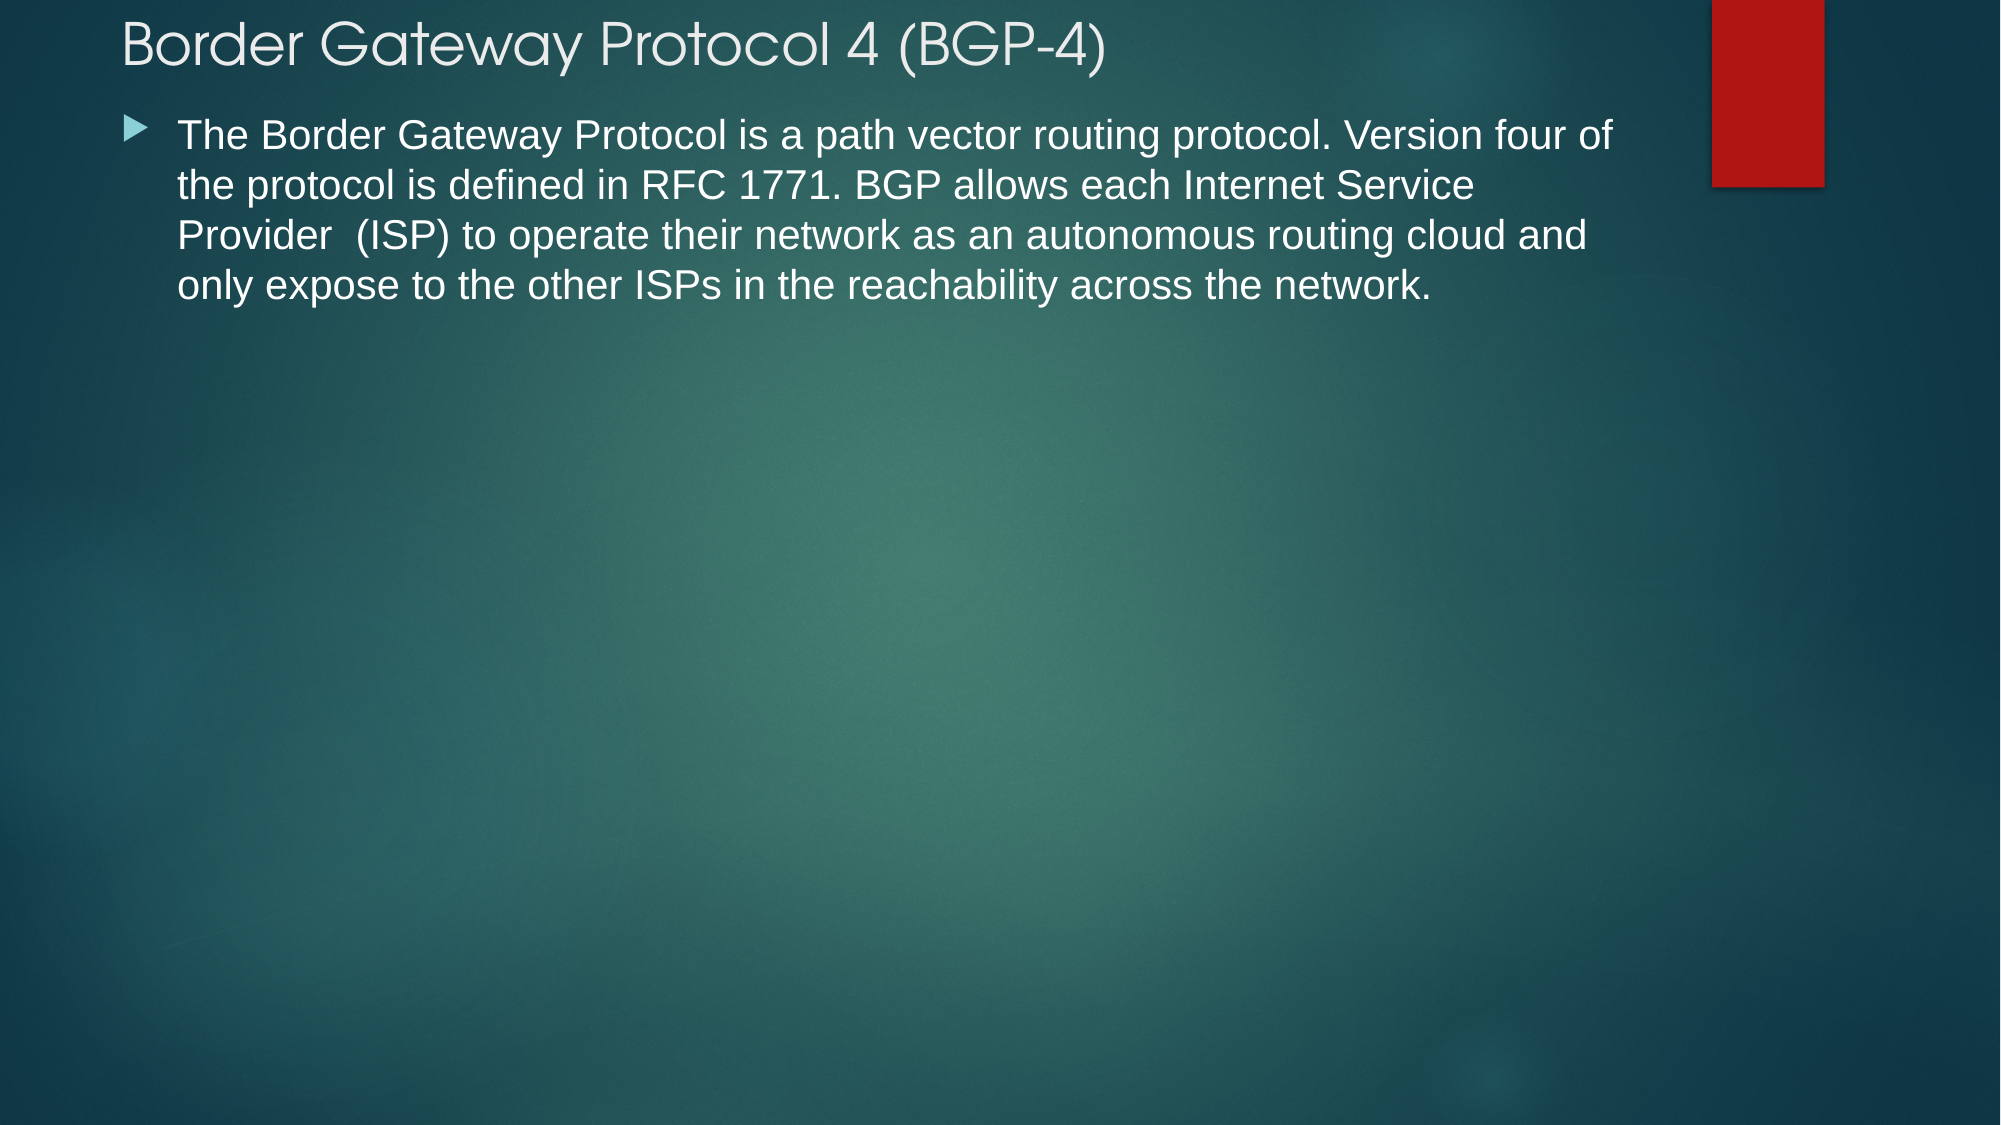

# Border Gateway Protocol 4 (BGP-4)
The Border Gateway Protocol is a path vector routing protocol. Version four of the protocol is defined in RFC 1771. BGP allows each Internet Service Provider  (ISP) to operate their network as an autonomous routing cloud and only expose to the other ISPs in the reachability across the network.